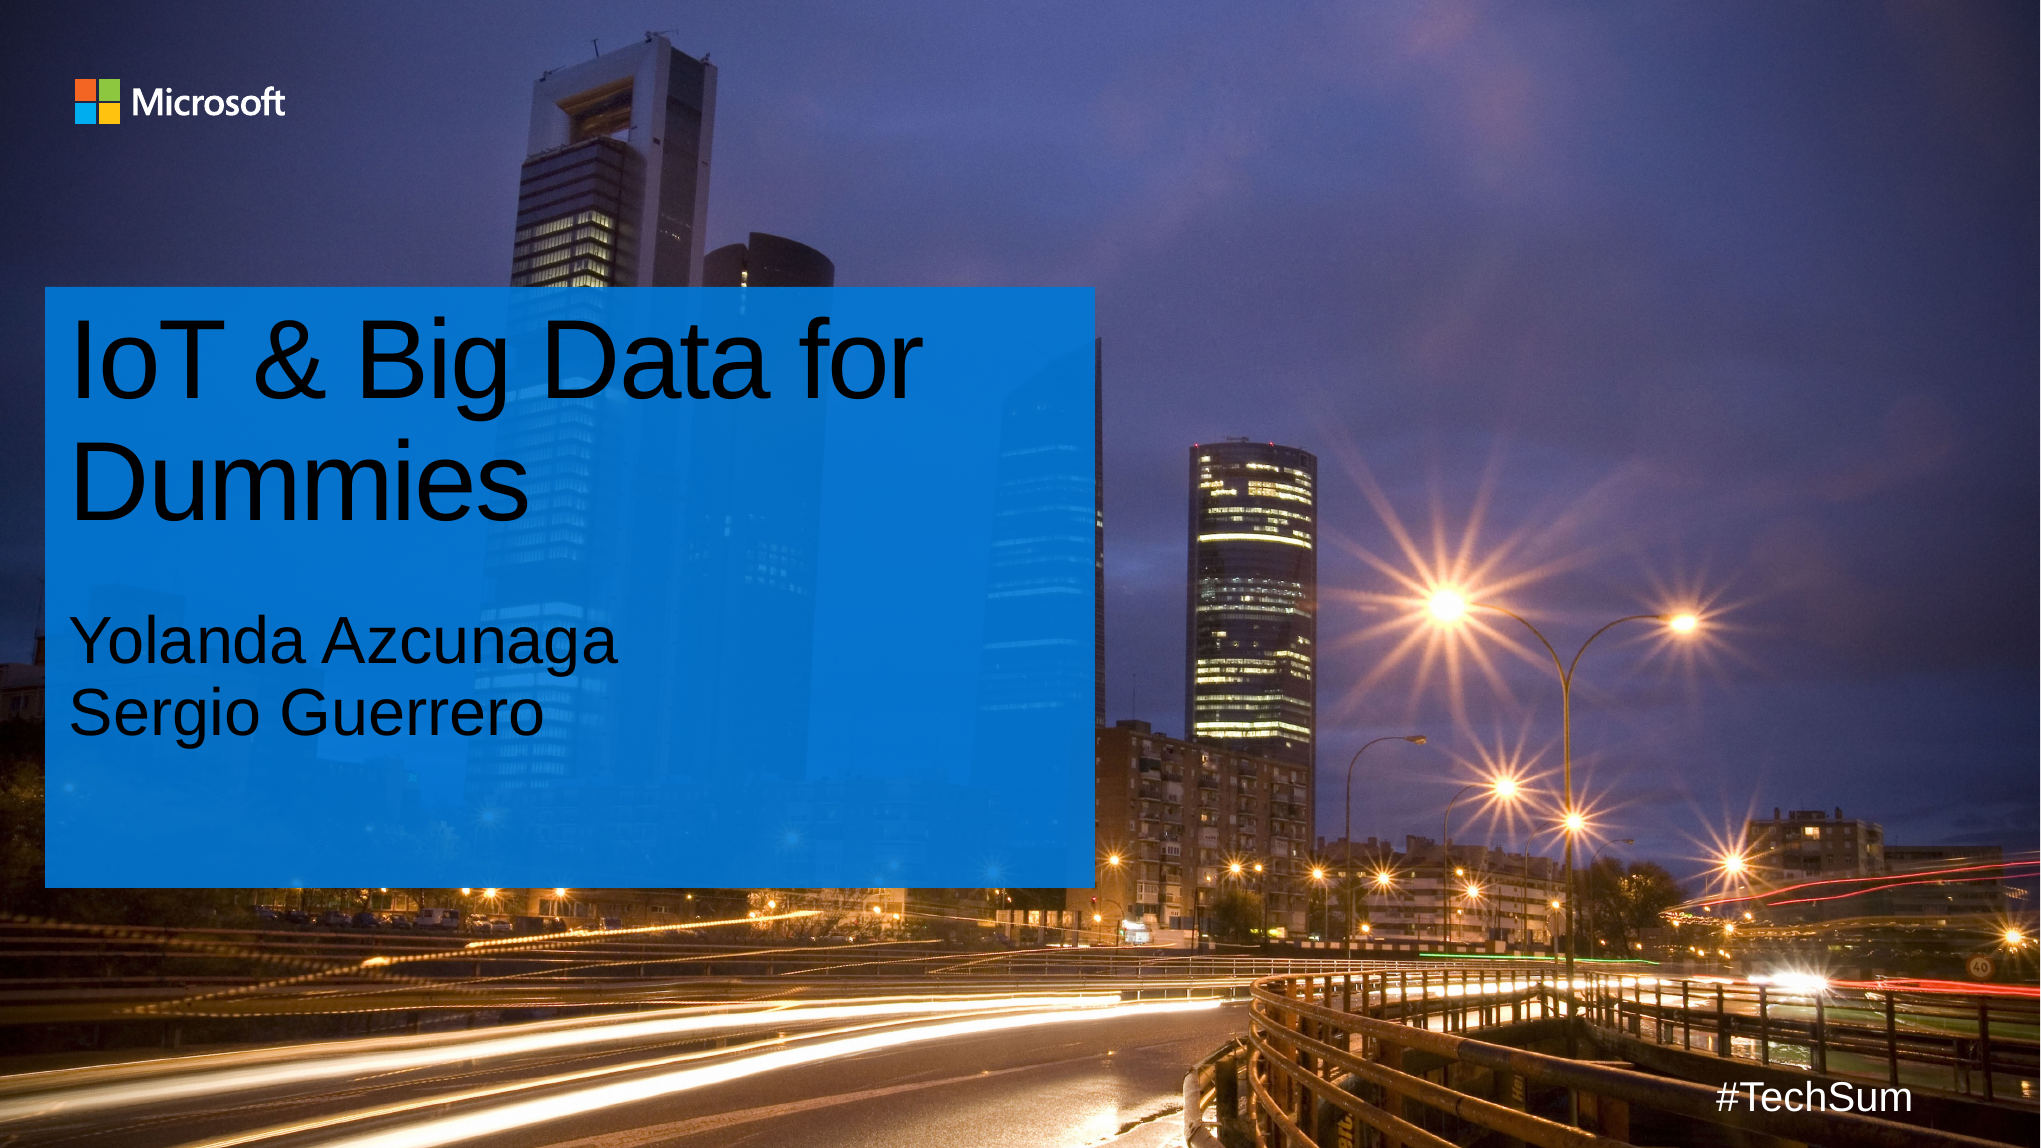

# IoT & Big Data for Dummies
Yolanda Azcunaga
Sergio Guerrero